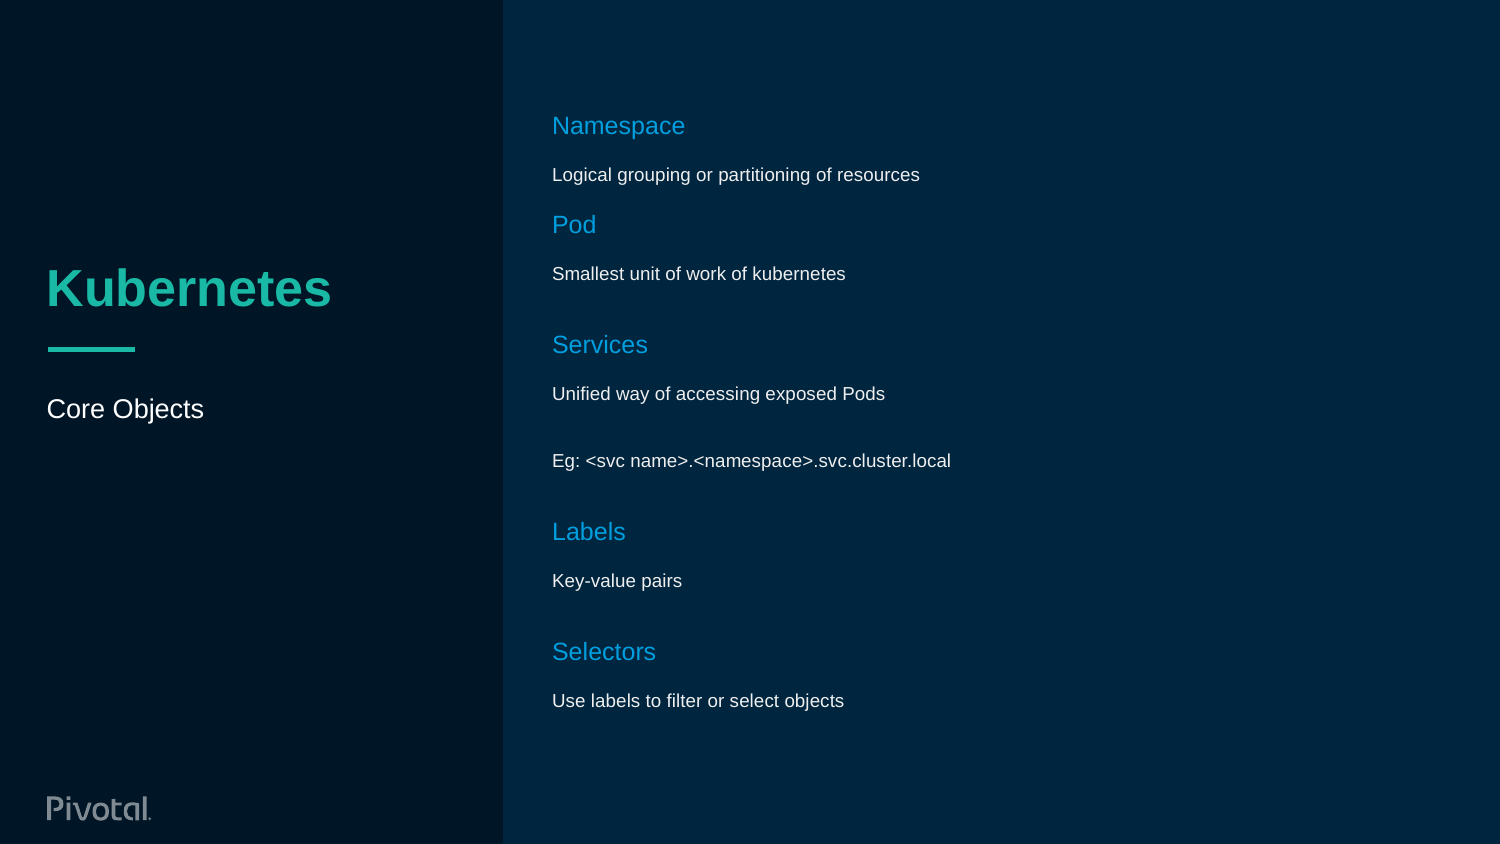

Namespace
Logical grouping or partitioning of resources
Pod
Smallest unit of work of kubernetes
Services
Unified way of accessing exposed Pods
Eg: <svc name>.<namespace>.svc.cluster.local
Labels
Key-value pairs
Selectors
Use labels to filter or select objects

# Kubernetes
Core Objects